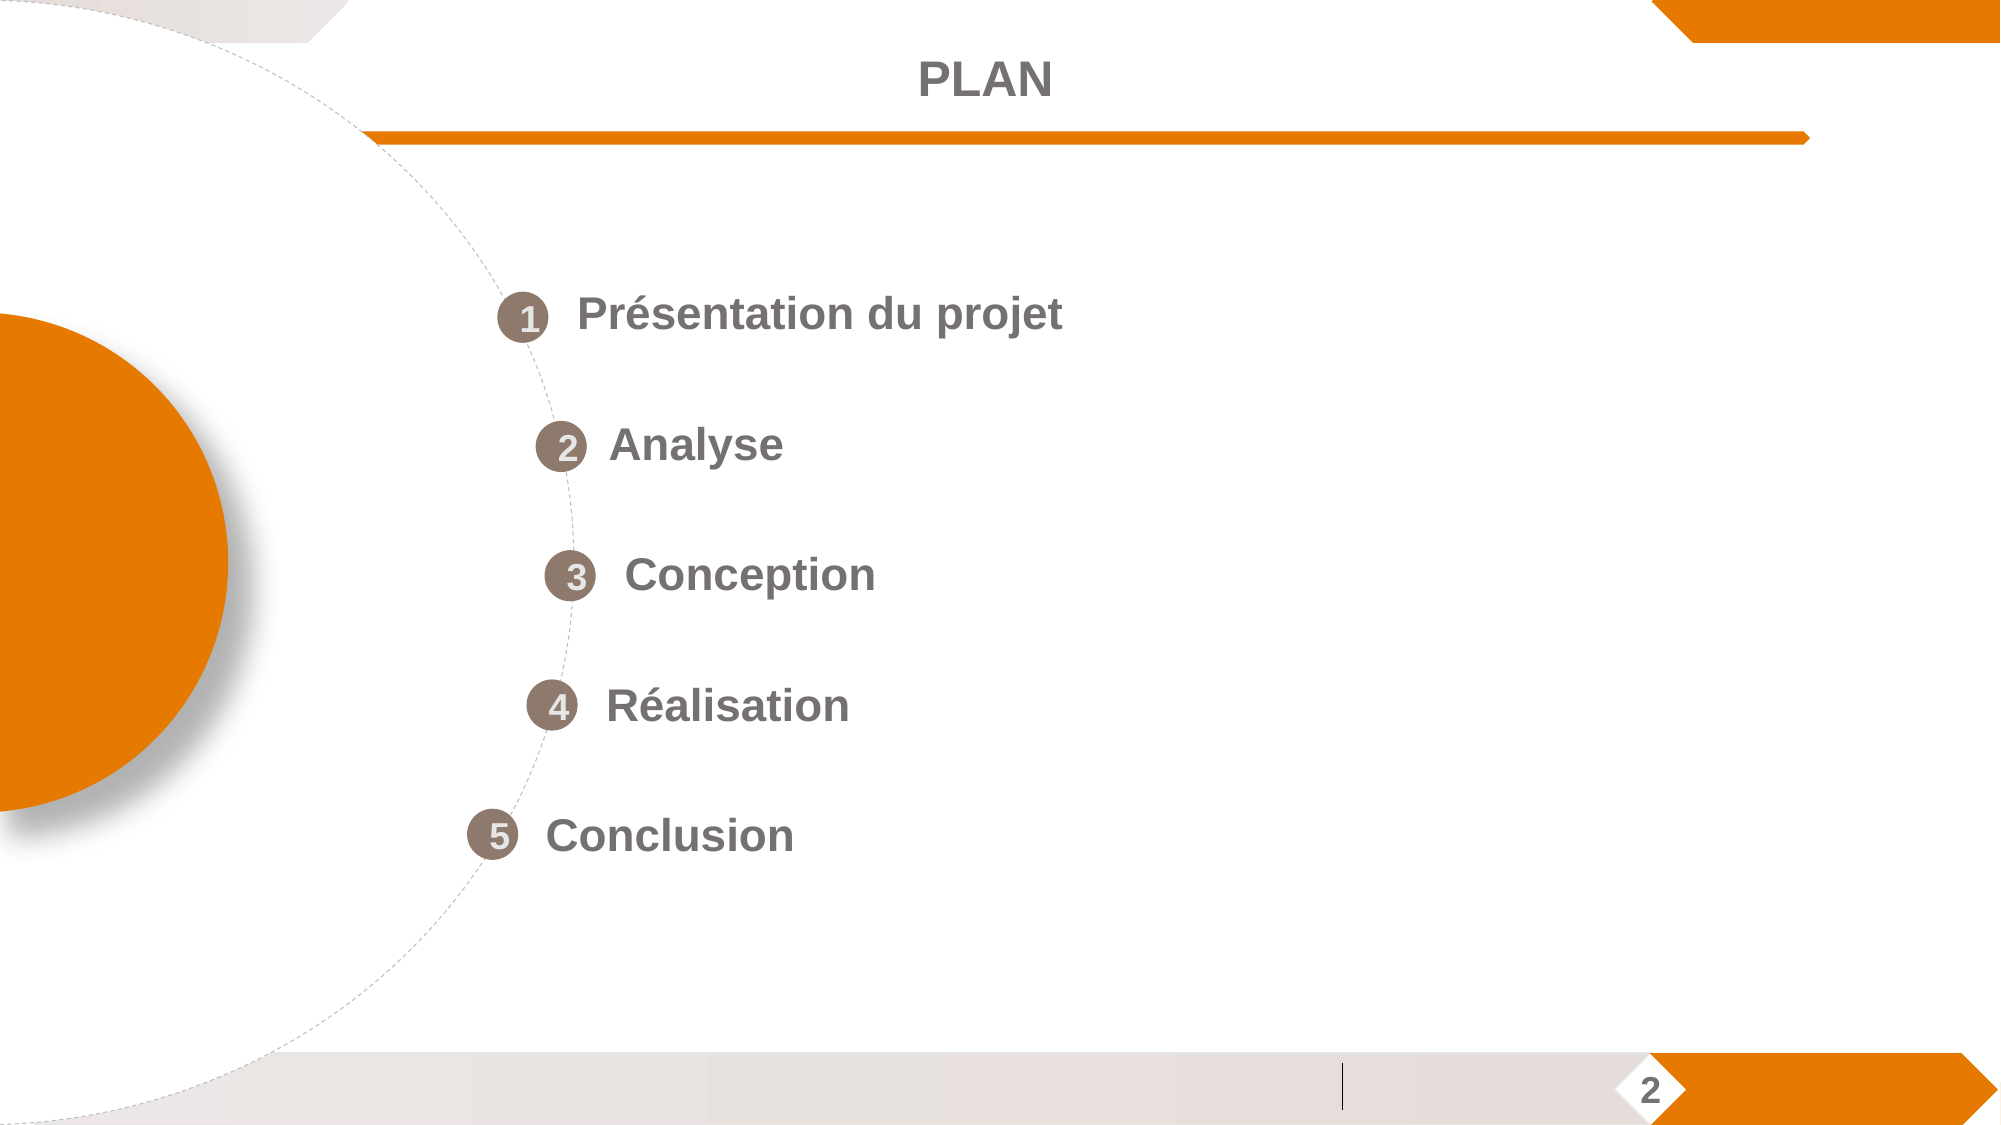

PLAN

Présentation du projet
1

Analyse
2
Conception
3
Réalisation
4
Conclusion
5

 2